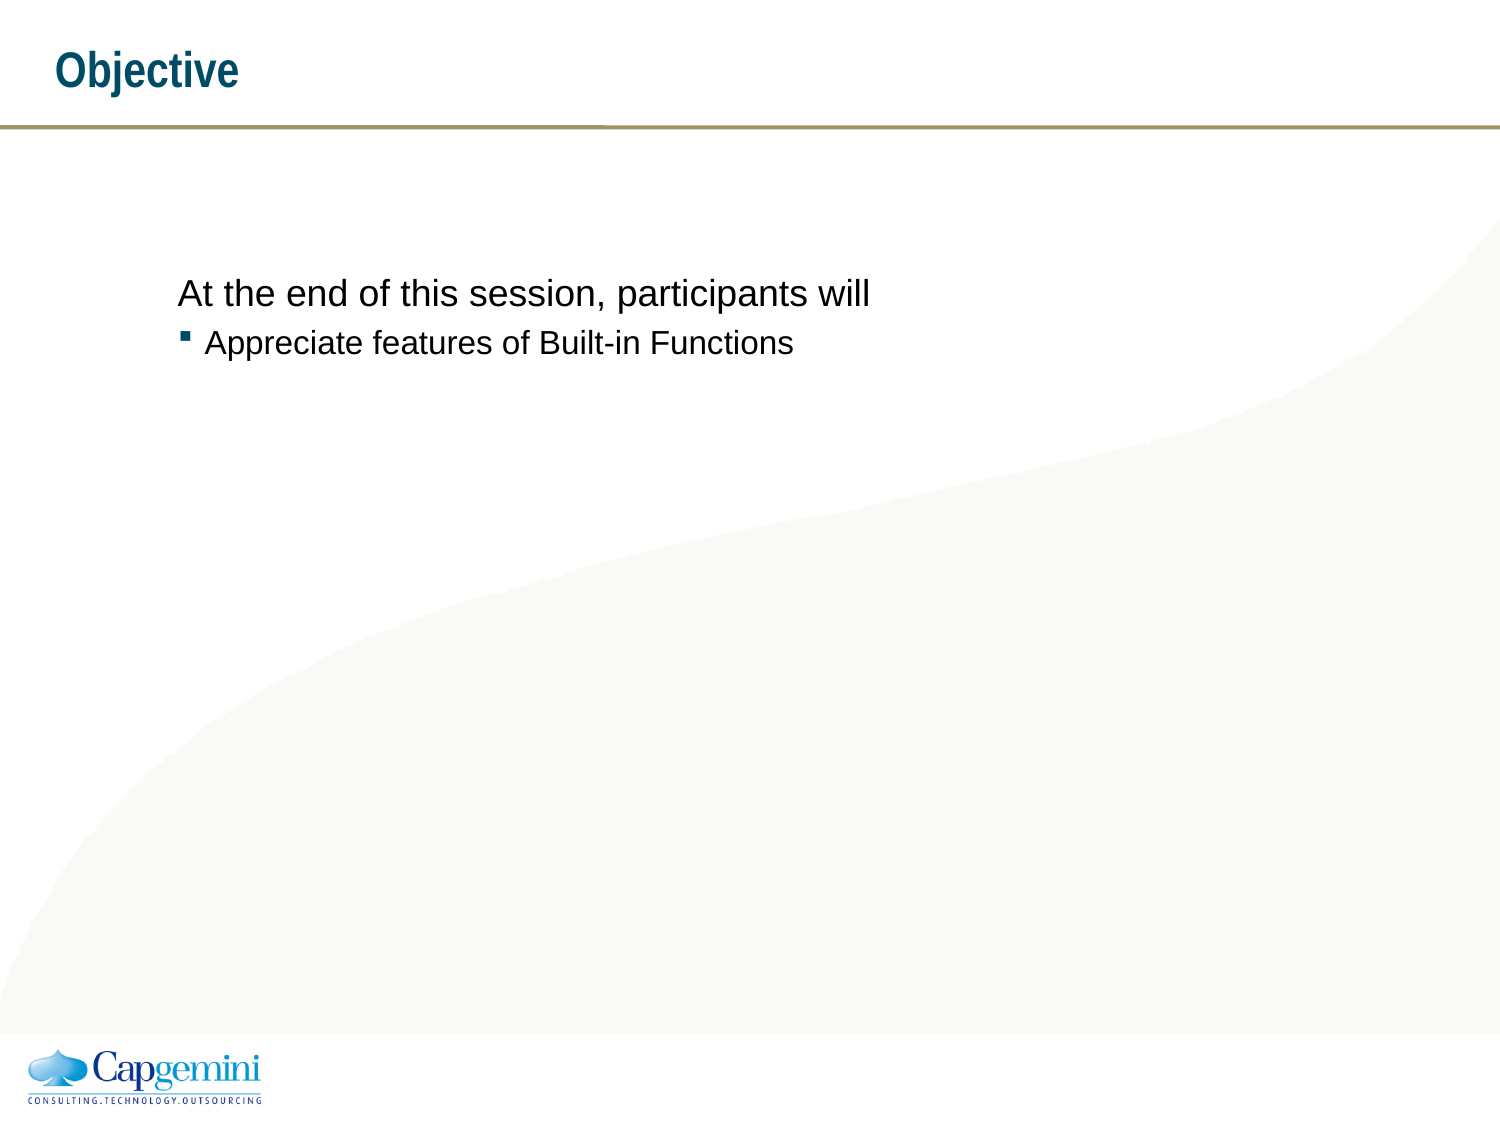

# Objective
At the end of this session, participants will
Appreciate features of Built-in Functions